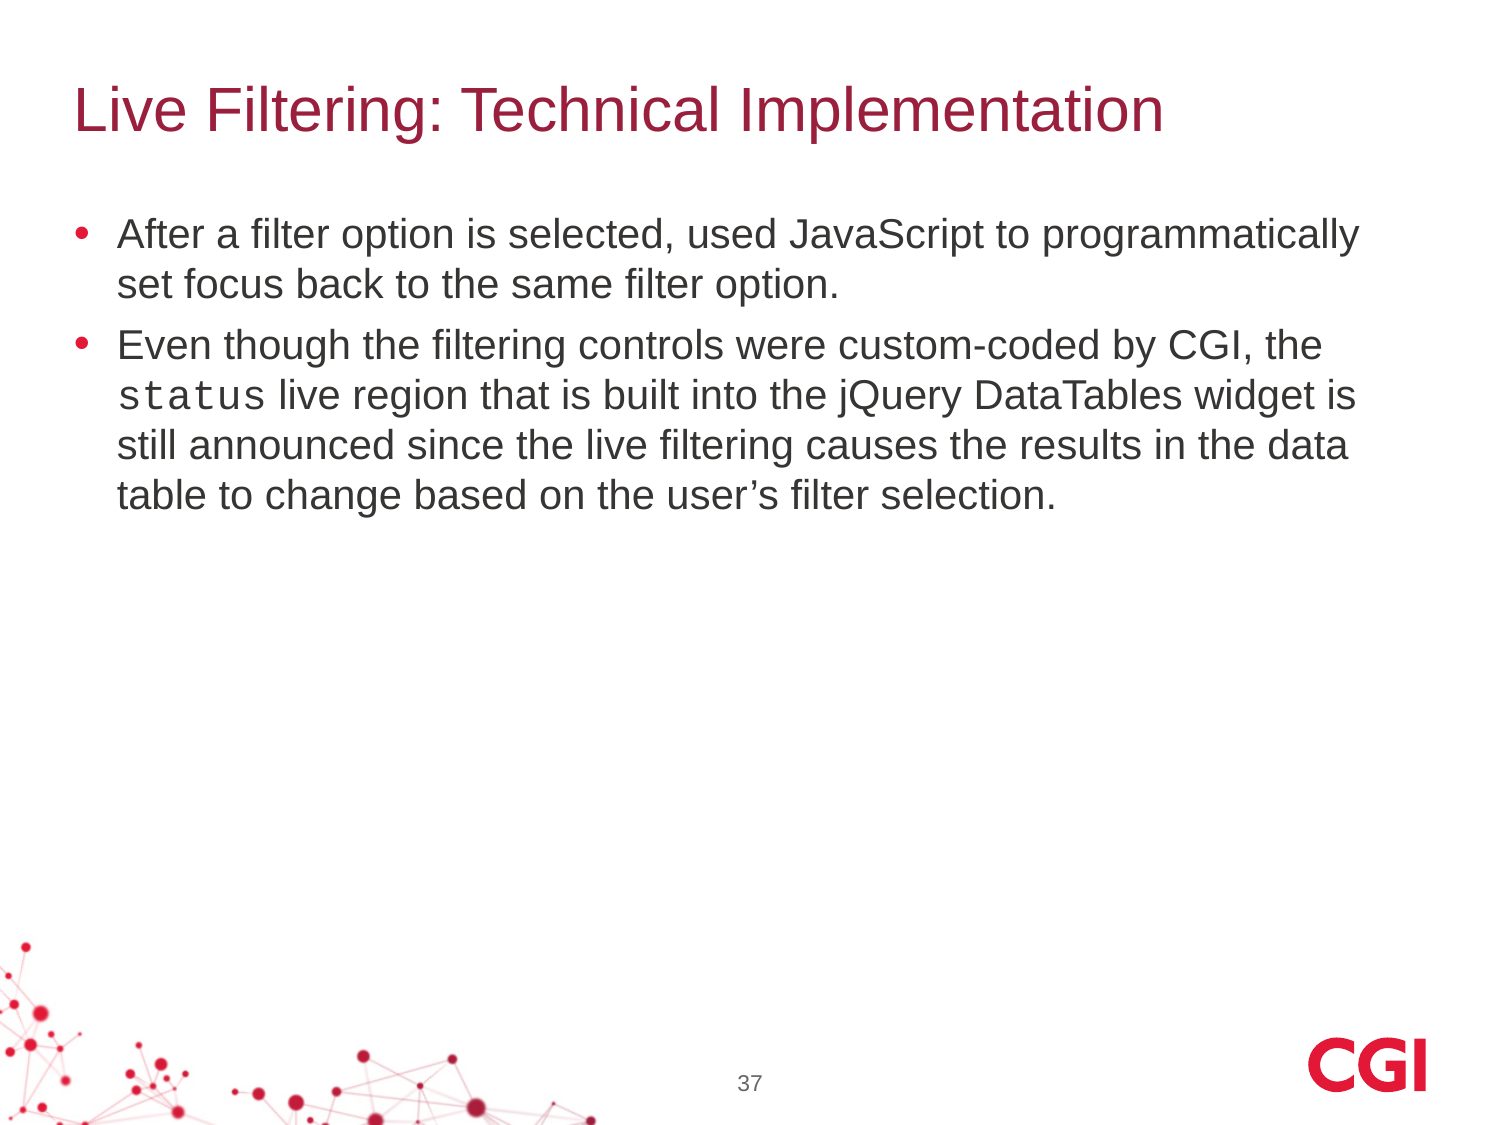

# Live Filtering: Technical Implementation
After a filter option is selected, used JavaScript to programmatically set focus back to the same filter option.
Even though the filtering controls were custom-coded by CGI, the status live region that is built into the jQuery DataTables widget is still announced since the live filtering causes the results in the data table to change based on the user’s filter selection.
37